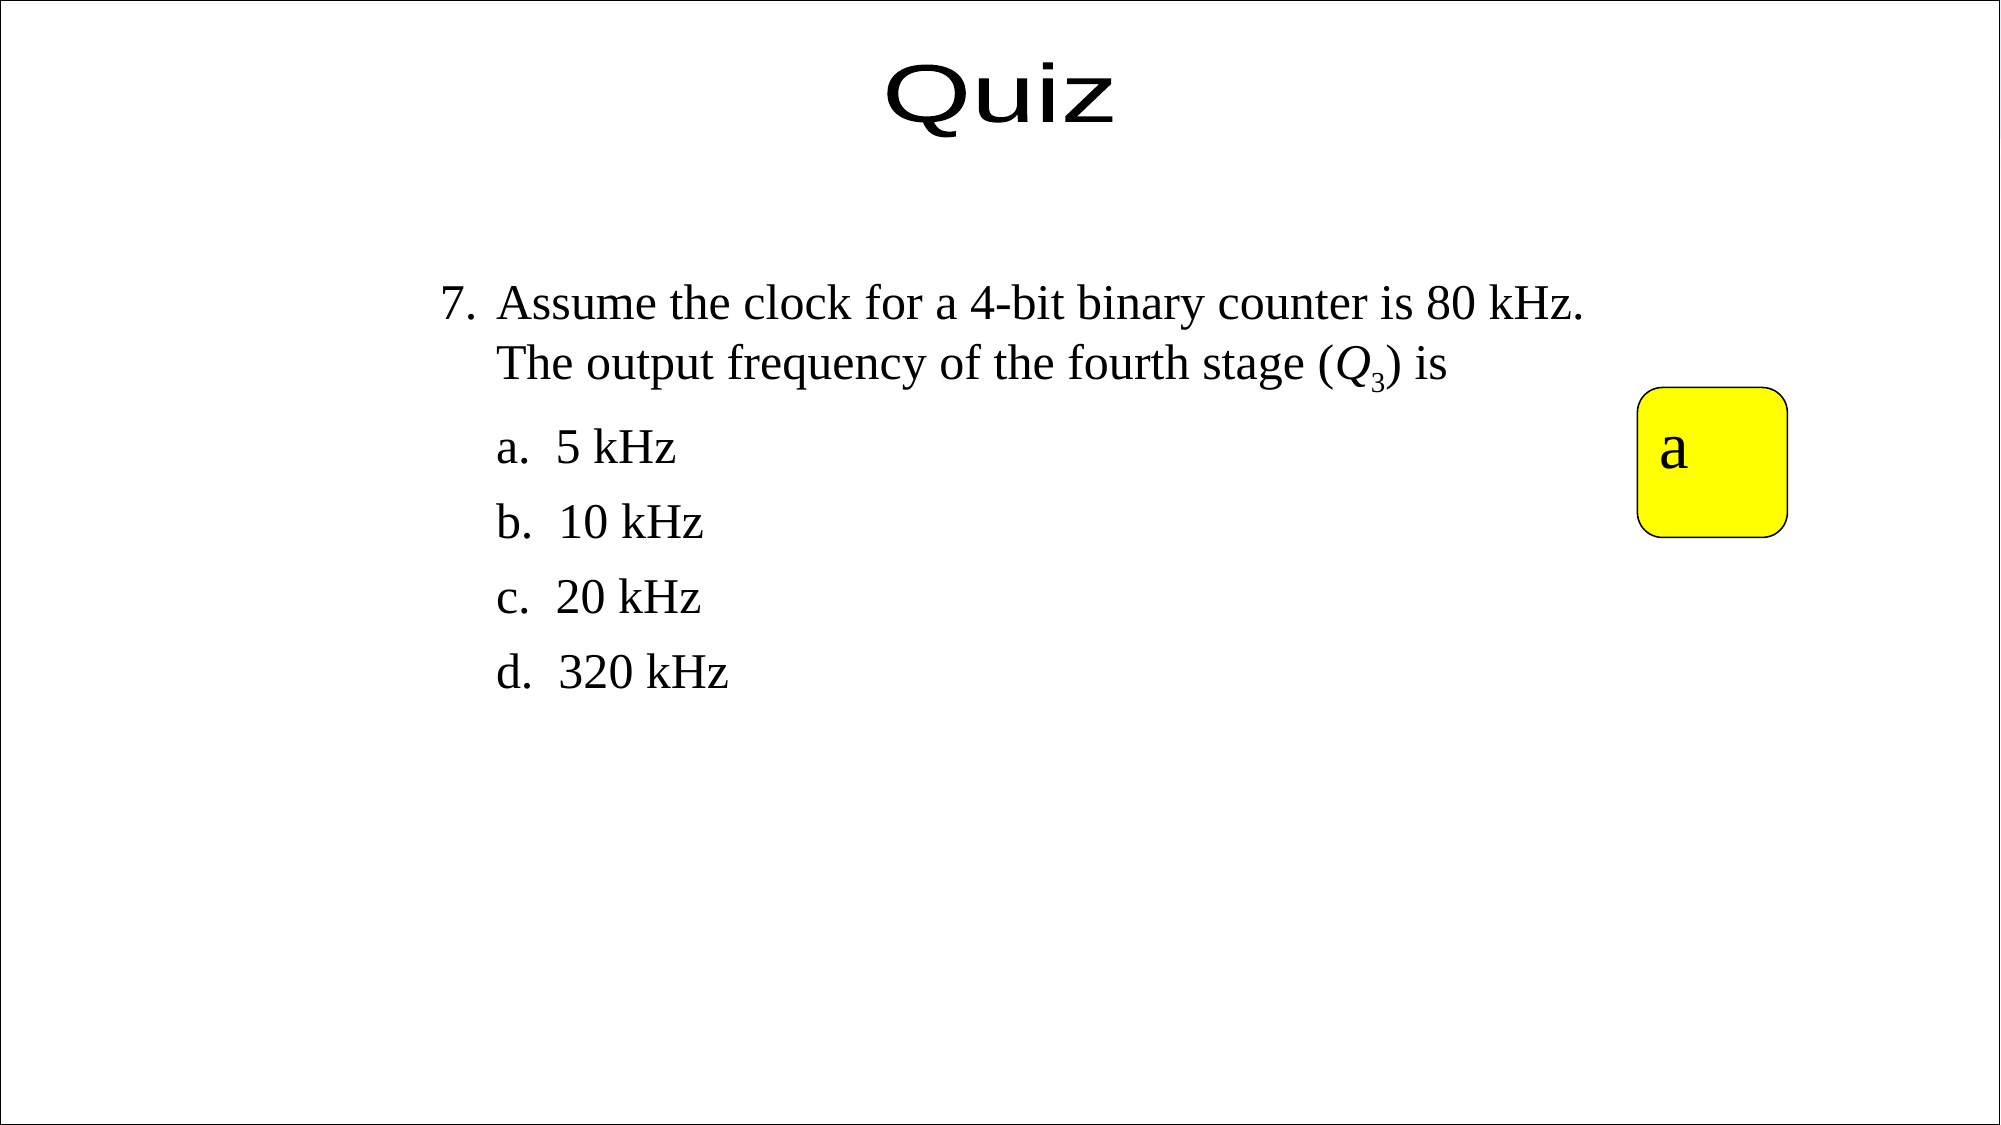

Quiz
7.	Assume the clock for a 4-bit binary counter is 80 kHz. The output frequency of the fourth stage (Q3) is
	a.  5 kHz
	b.  10 kHz
	c.  20 kHz
	d.  320 kHz

a